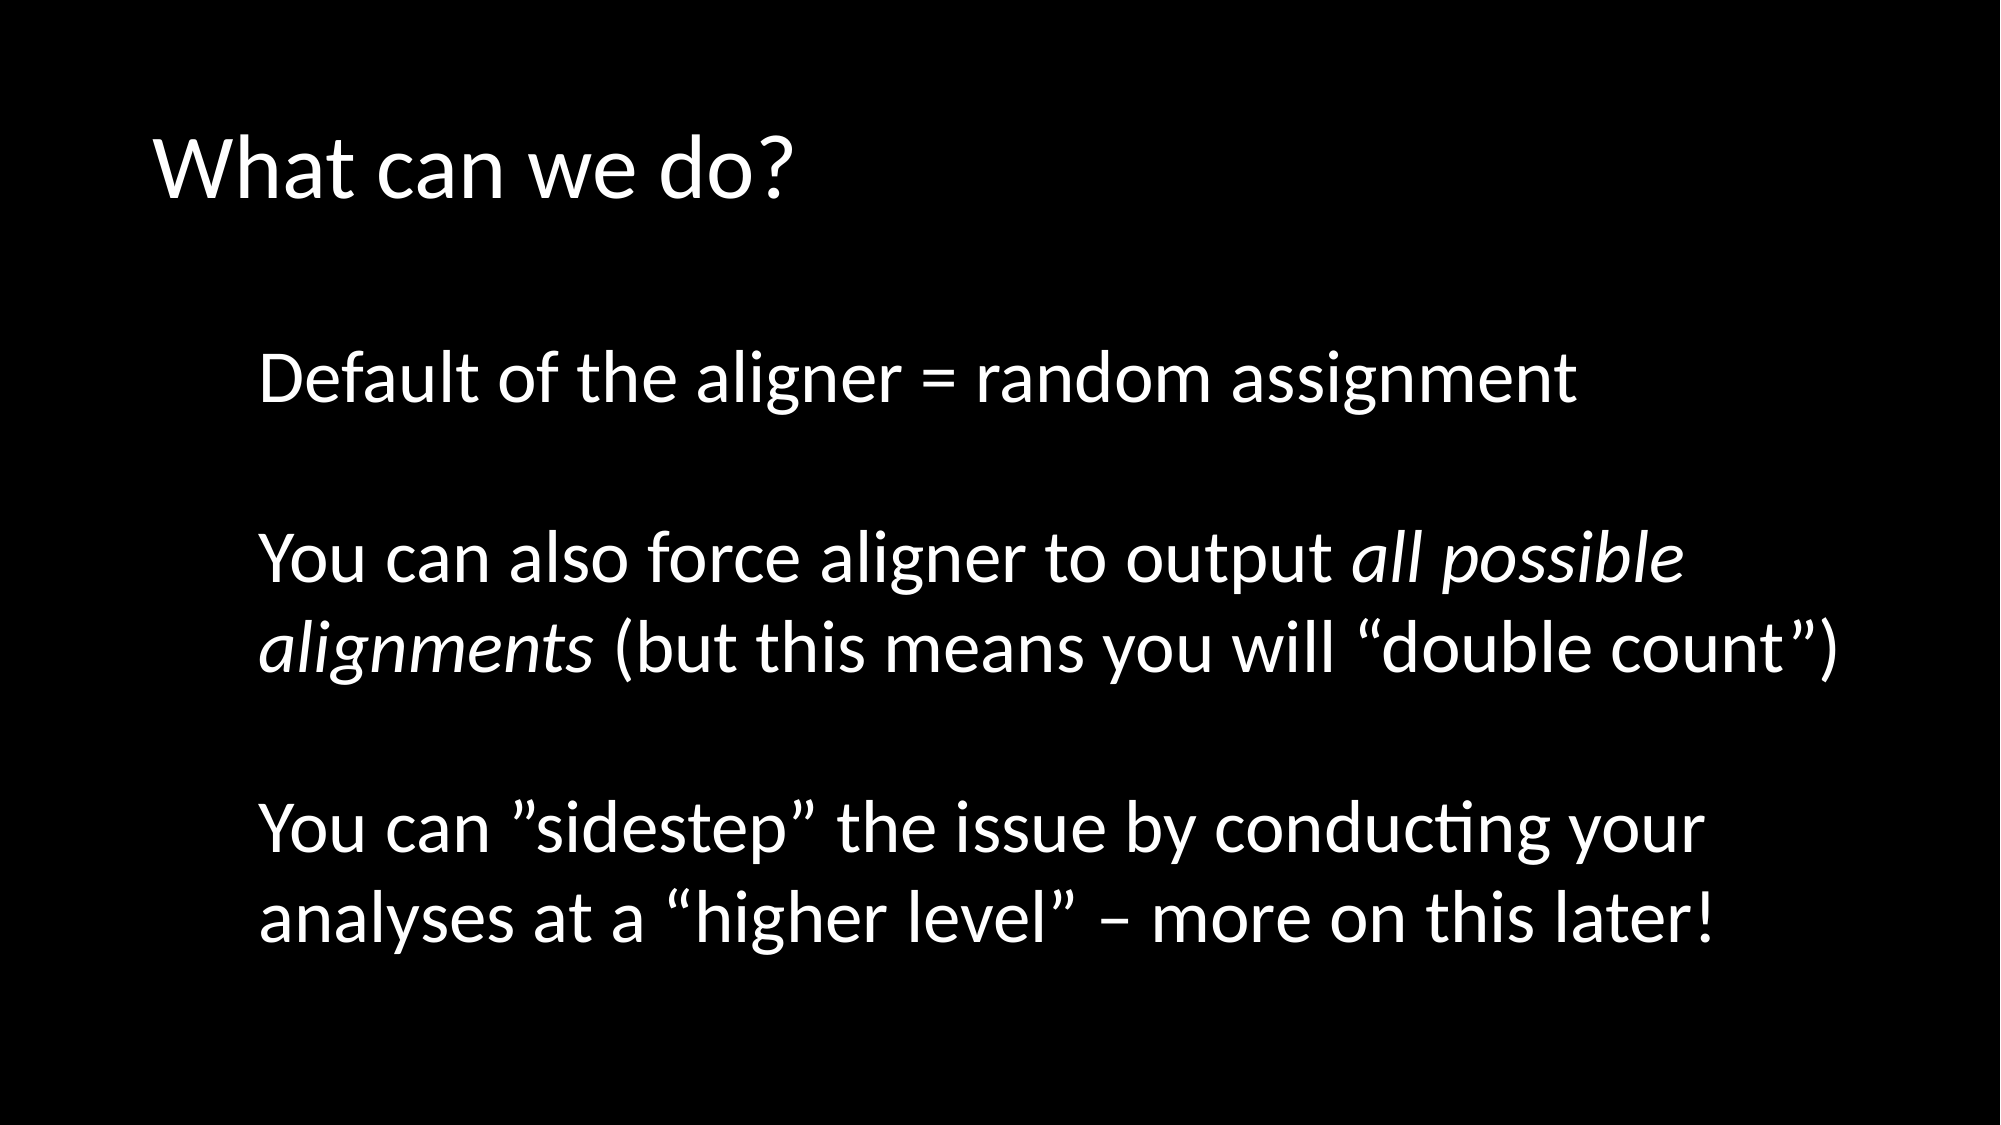

# What can we do?
Default of the aligner = random assignment

You can also force aligner to output all possible alignments (but this means you will “double count”)

You can ”sidestep” the issue by conducting your analyses at a “higher level” – more on this later!